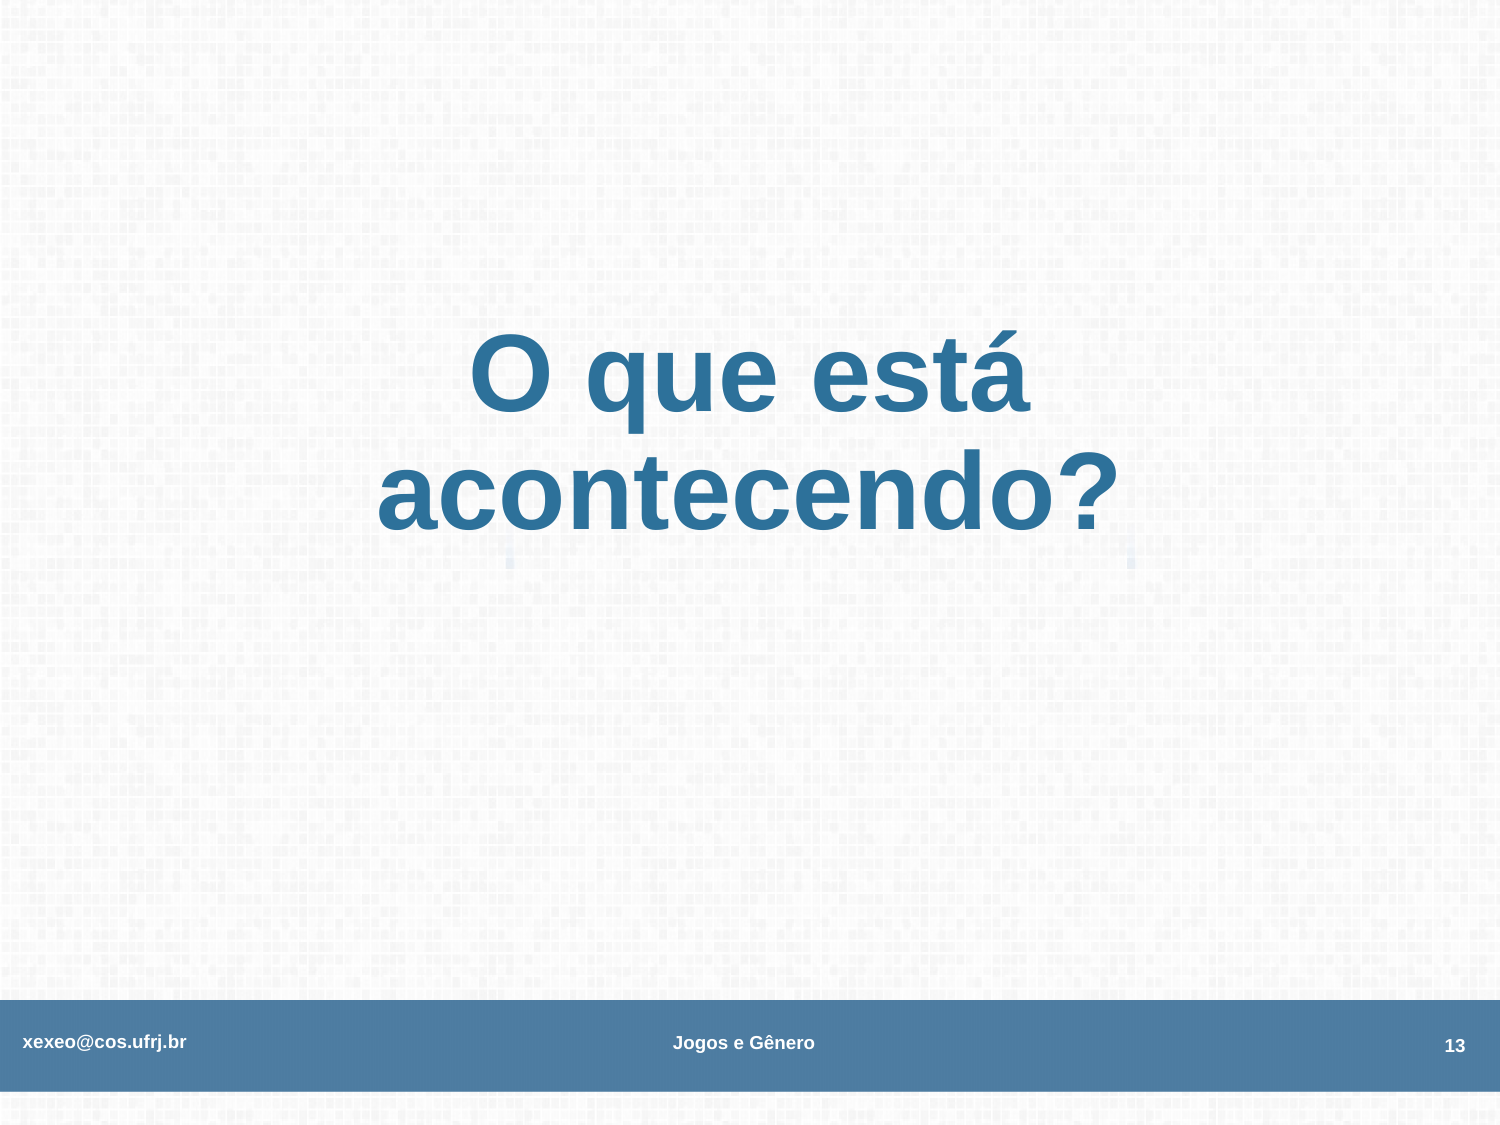

# O que está acontecendo?

xexeo@cos.ufrj.br
Jogos e Gênero
13